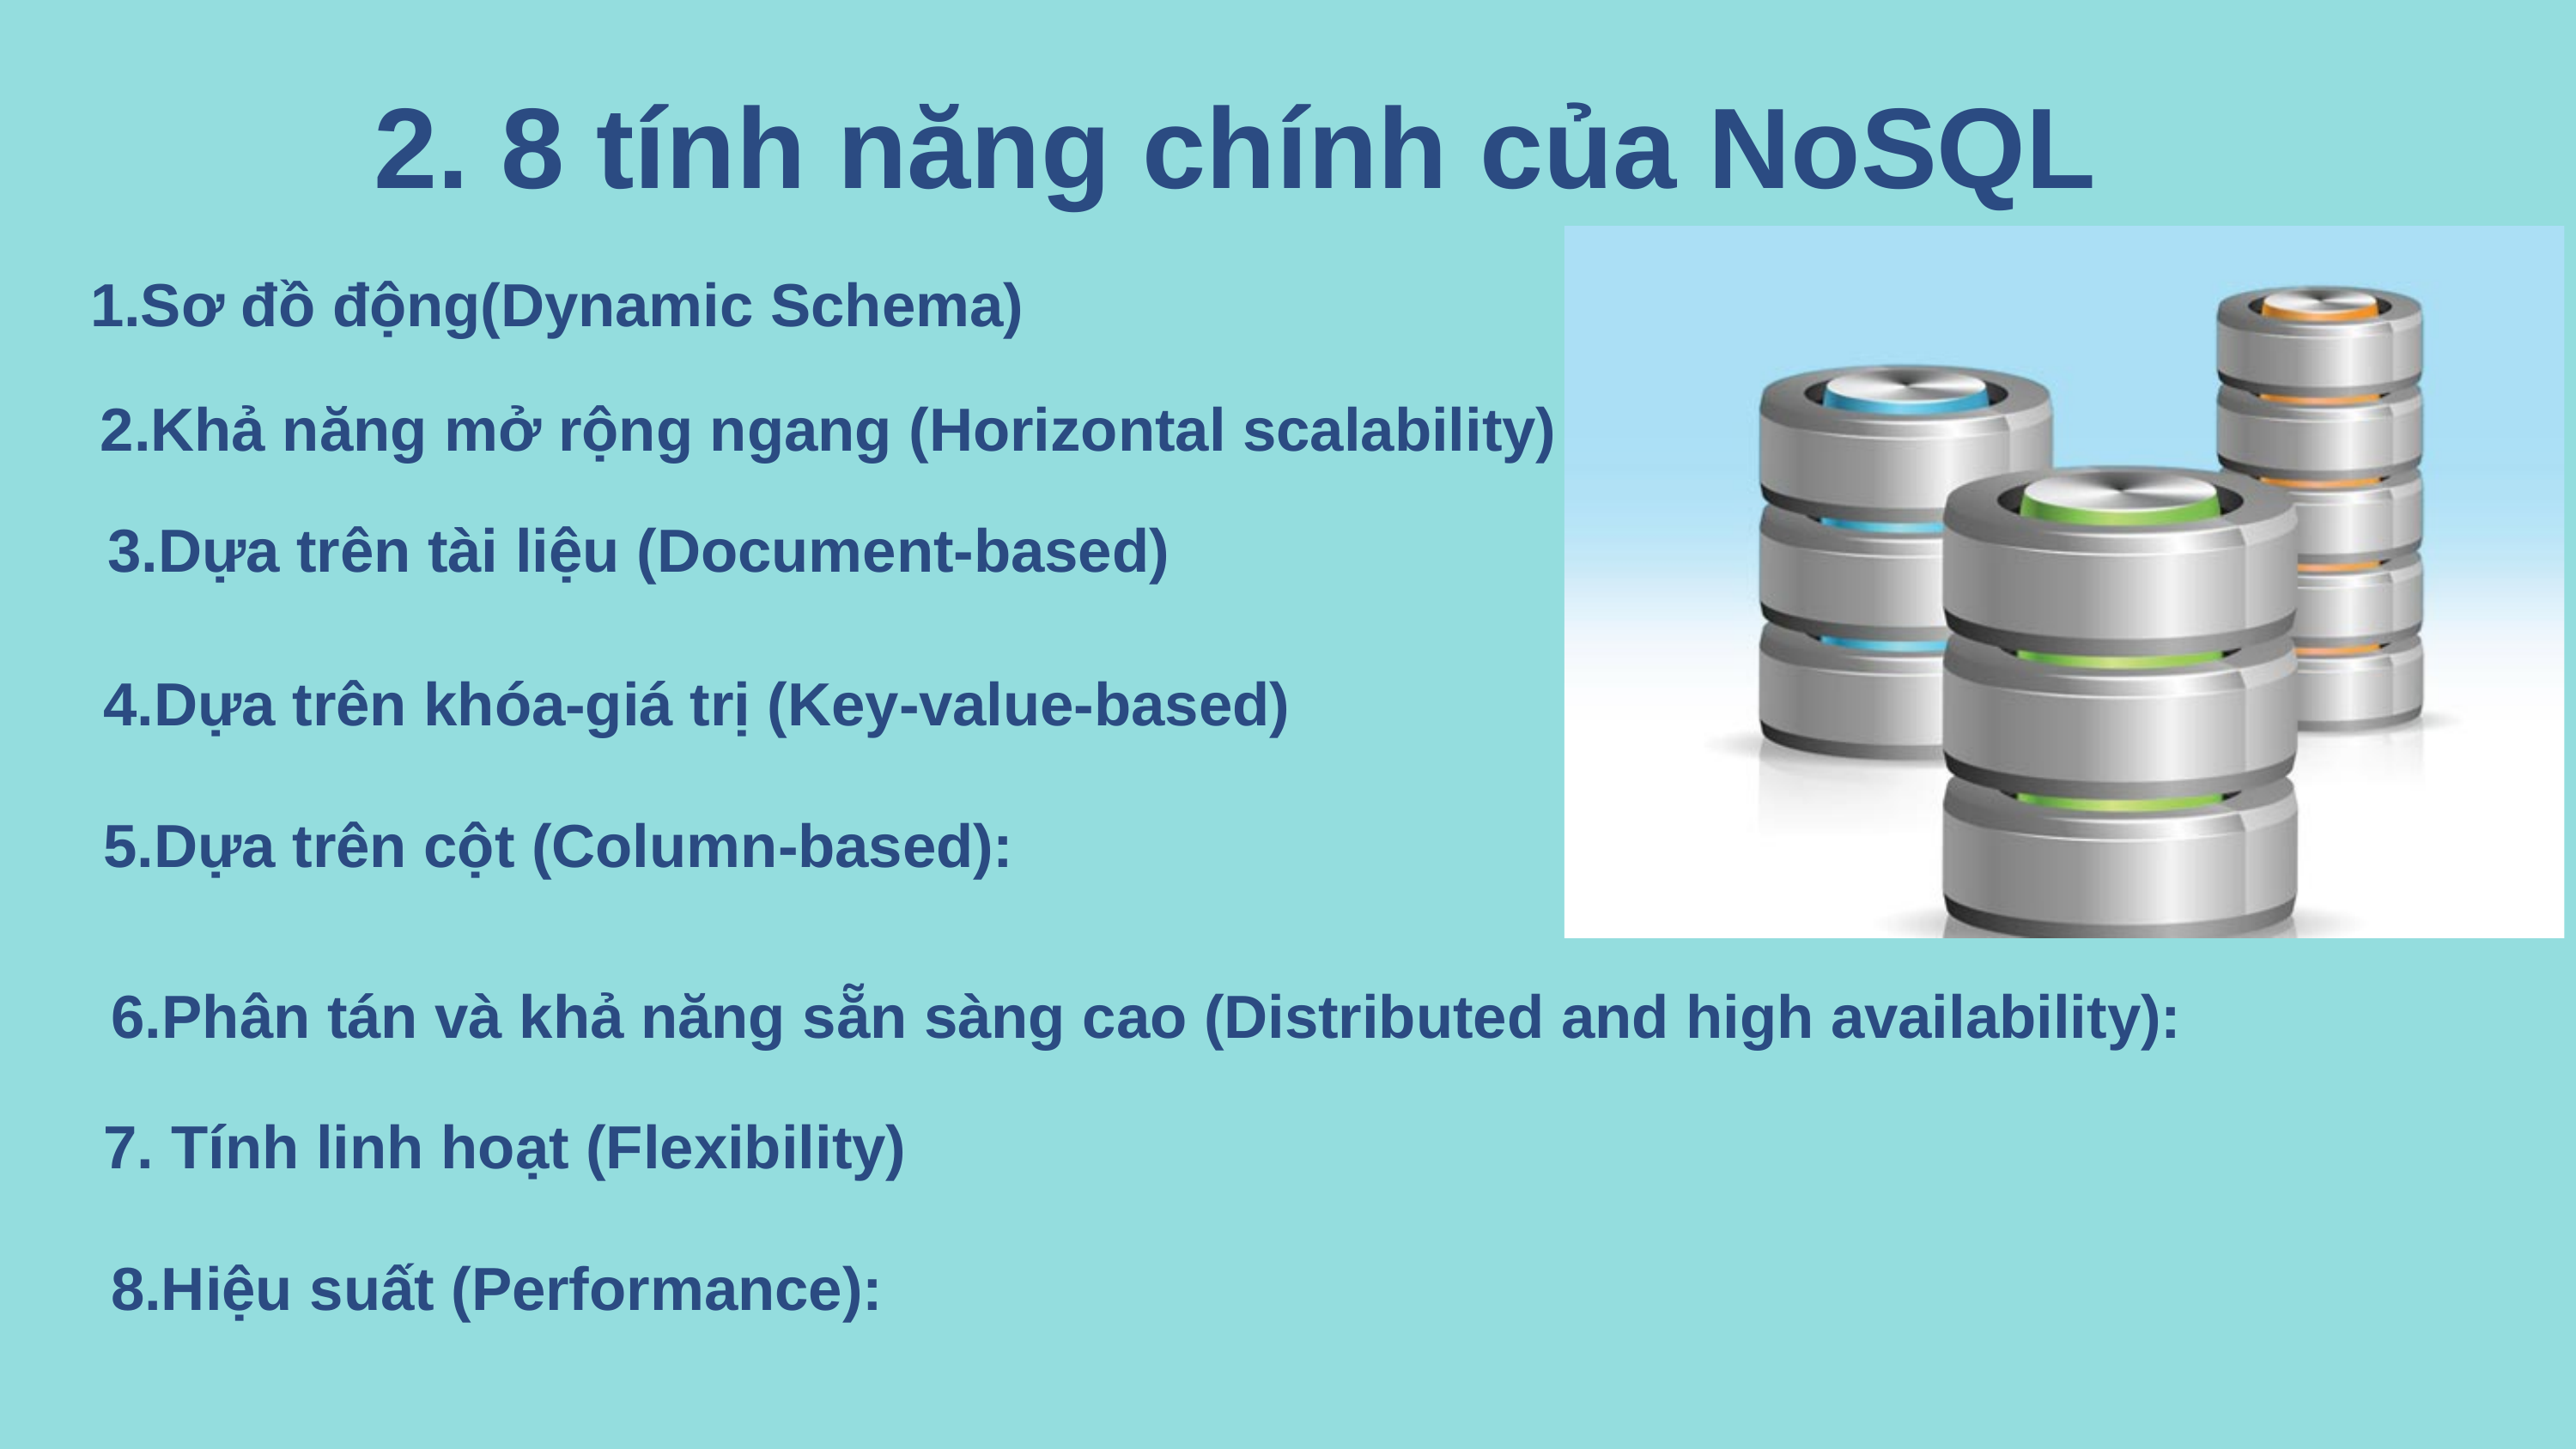

2. 8 tính năng chính của NoSQL

1.Sơ đồ động(Dynamic Schema)
2.Khả năng mở rộng ngang (Horizontal scalability)

3.Dựa trên tài liệu (Document-based)
4.Dựa trên khóa-giá trị (Key-value-based)

5.Dựa trên cột (Column-based):

6.Phân tán và khả năng sẵn sàng cao (Distributed and high availability):

7. Tính linh hoạt (Flexibility)
8.Hiệu suất (Performance):